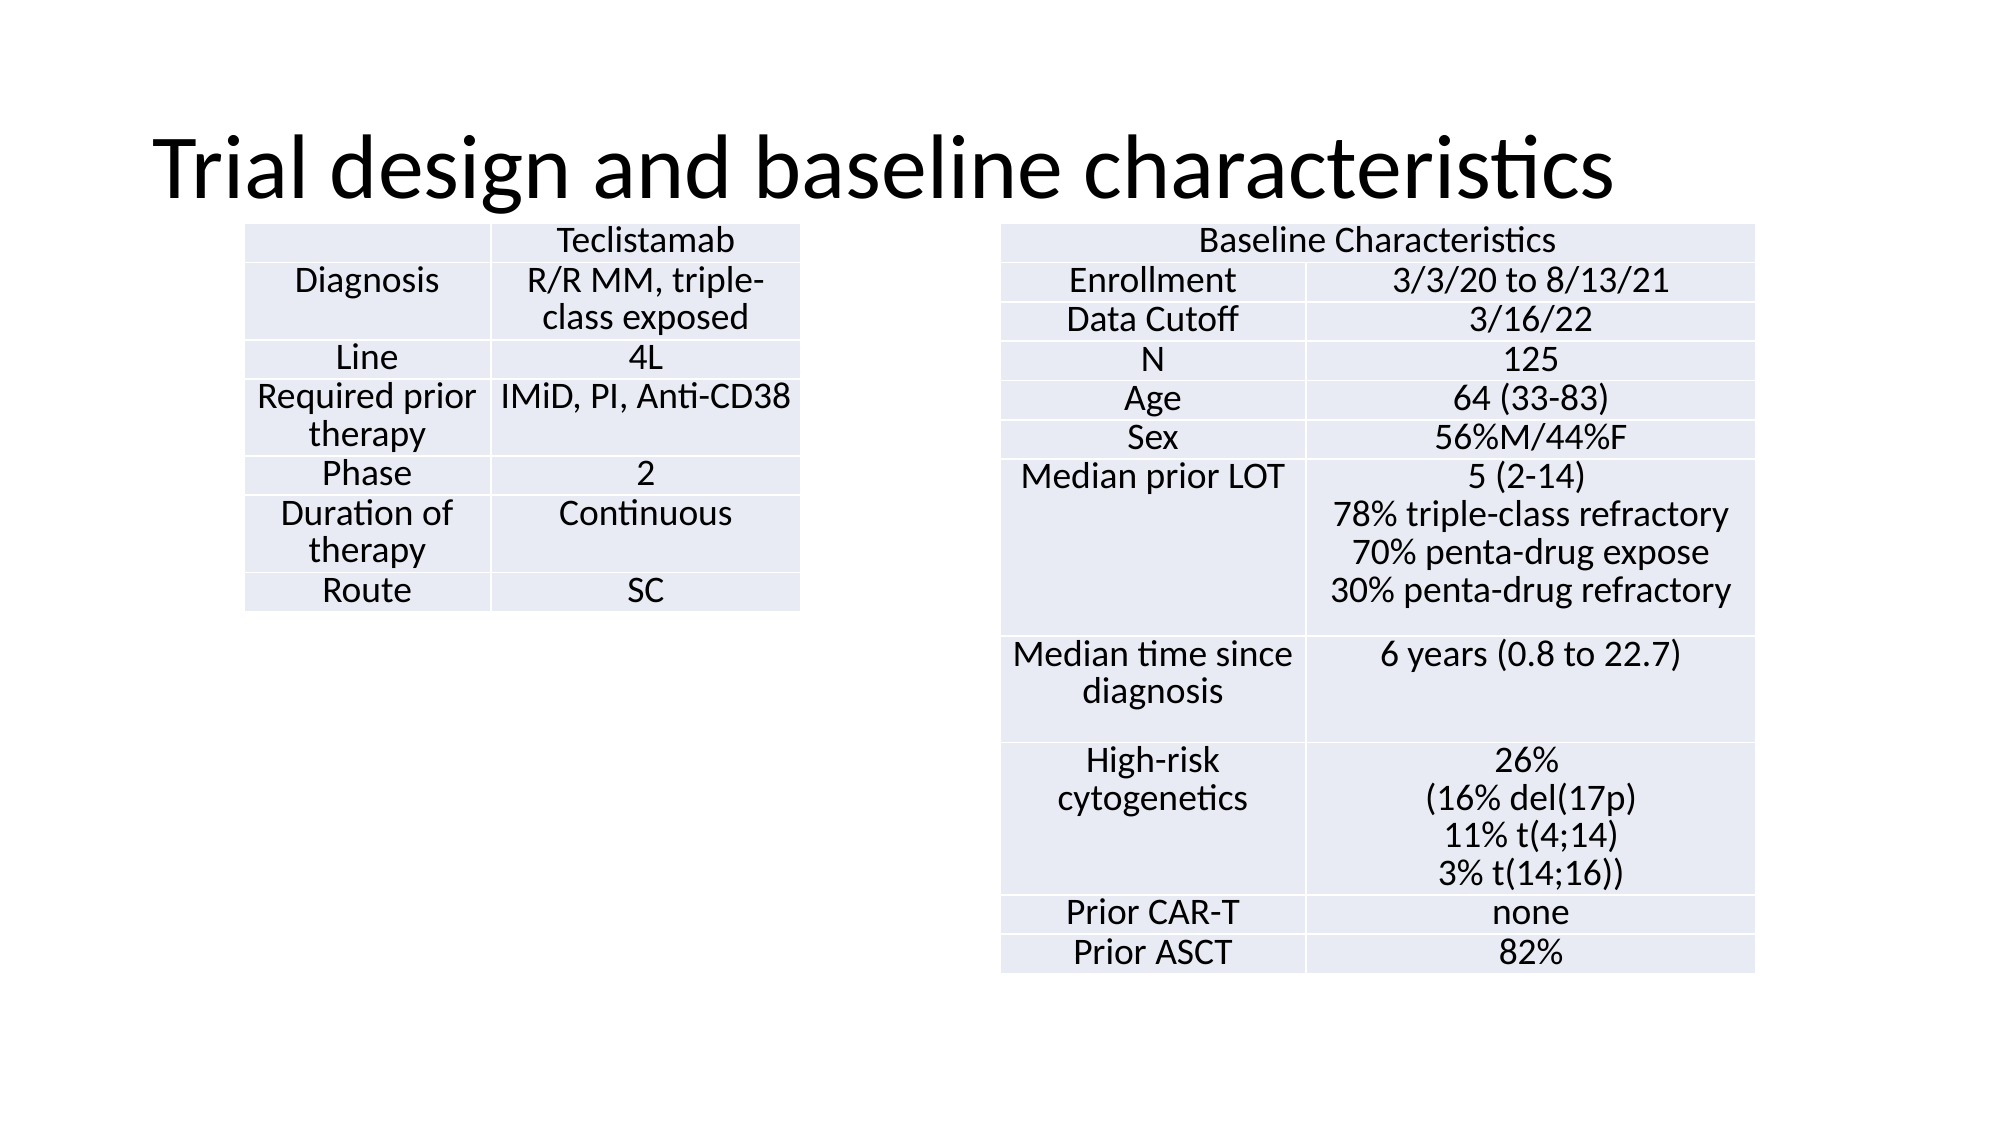

# Trial design and baseline characteristics
|  | Teclistamab |
| --- | --- |
| Diagnosis | R/R MM, triple-class exposed |
| Line | 4L |
| Required prior therapy | IMiD, PI, Anti-CD38 |
| Phase | 2 |
| Duration of therapy | Continuous |
| Route | SC |
| Baseline Characteristics |  |
| --- | --- |
| Enrollment | 3/3/20 to 8/13/21 |
| Data Cutoff | 3/16/22 |
| N | 125 |
| Age | 64 (33-83) |
| Sex | 56%M/44%F |
| Median prior LOT | 5 (2-14) 78% triple-class refractory 70% penta-drug expose 30% penta-drug refractory |
| Median time since diagnosis | 6 years (0.8 to 22.7) |
| High-risk cytogenetics | 26% (16% del(17p) 11% t(4;14) 3% t(14;16)) |
| Prior CAR-T | none |
| Prior ASCT | 82% |